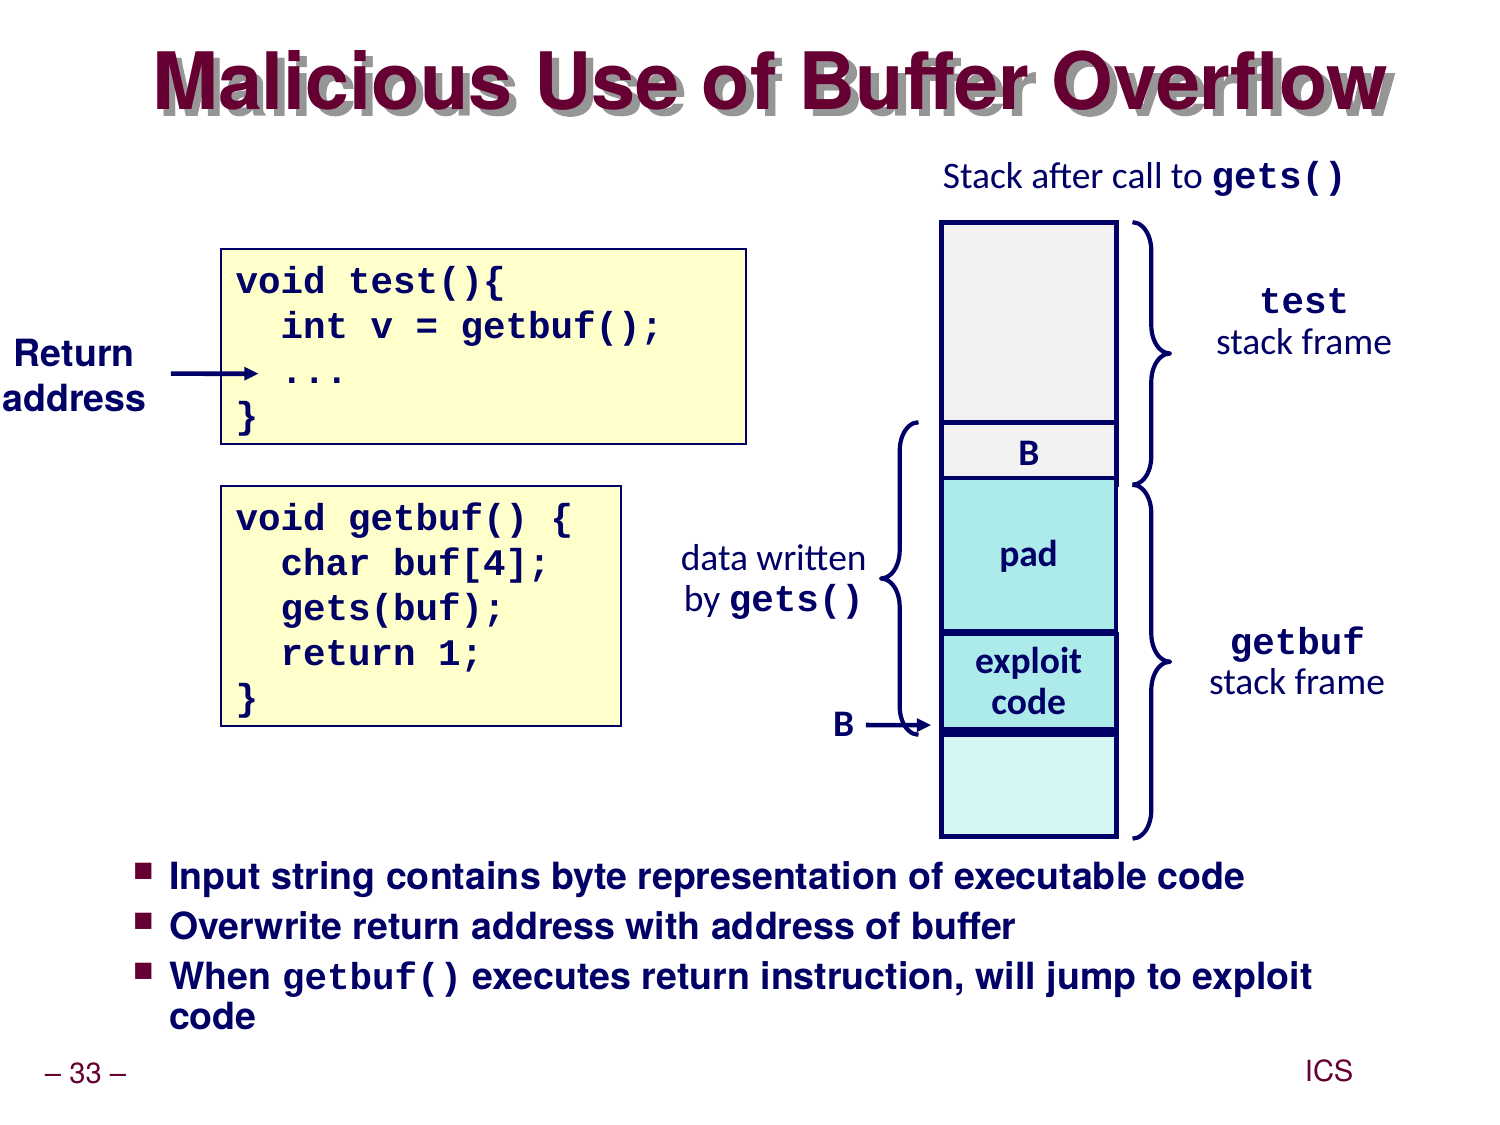

# Malicious Use of Buffer Overflow
Stack after call to gets()

test
stack frame

B
pad

data written
by gets()
getbuf
stack frame
exploit
code
B

void test(){
  int v = getbuf();
  ...
}
Return
address

void getbuf() {
  char buf[4];
  gets(buf);
  return 1;
}
Input string contains byte representation of executable code
Overwrite return address with address of buffer
When getbuf() executes return instruction, will jump to exploit code